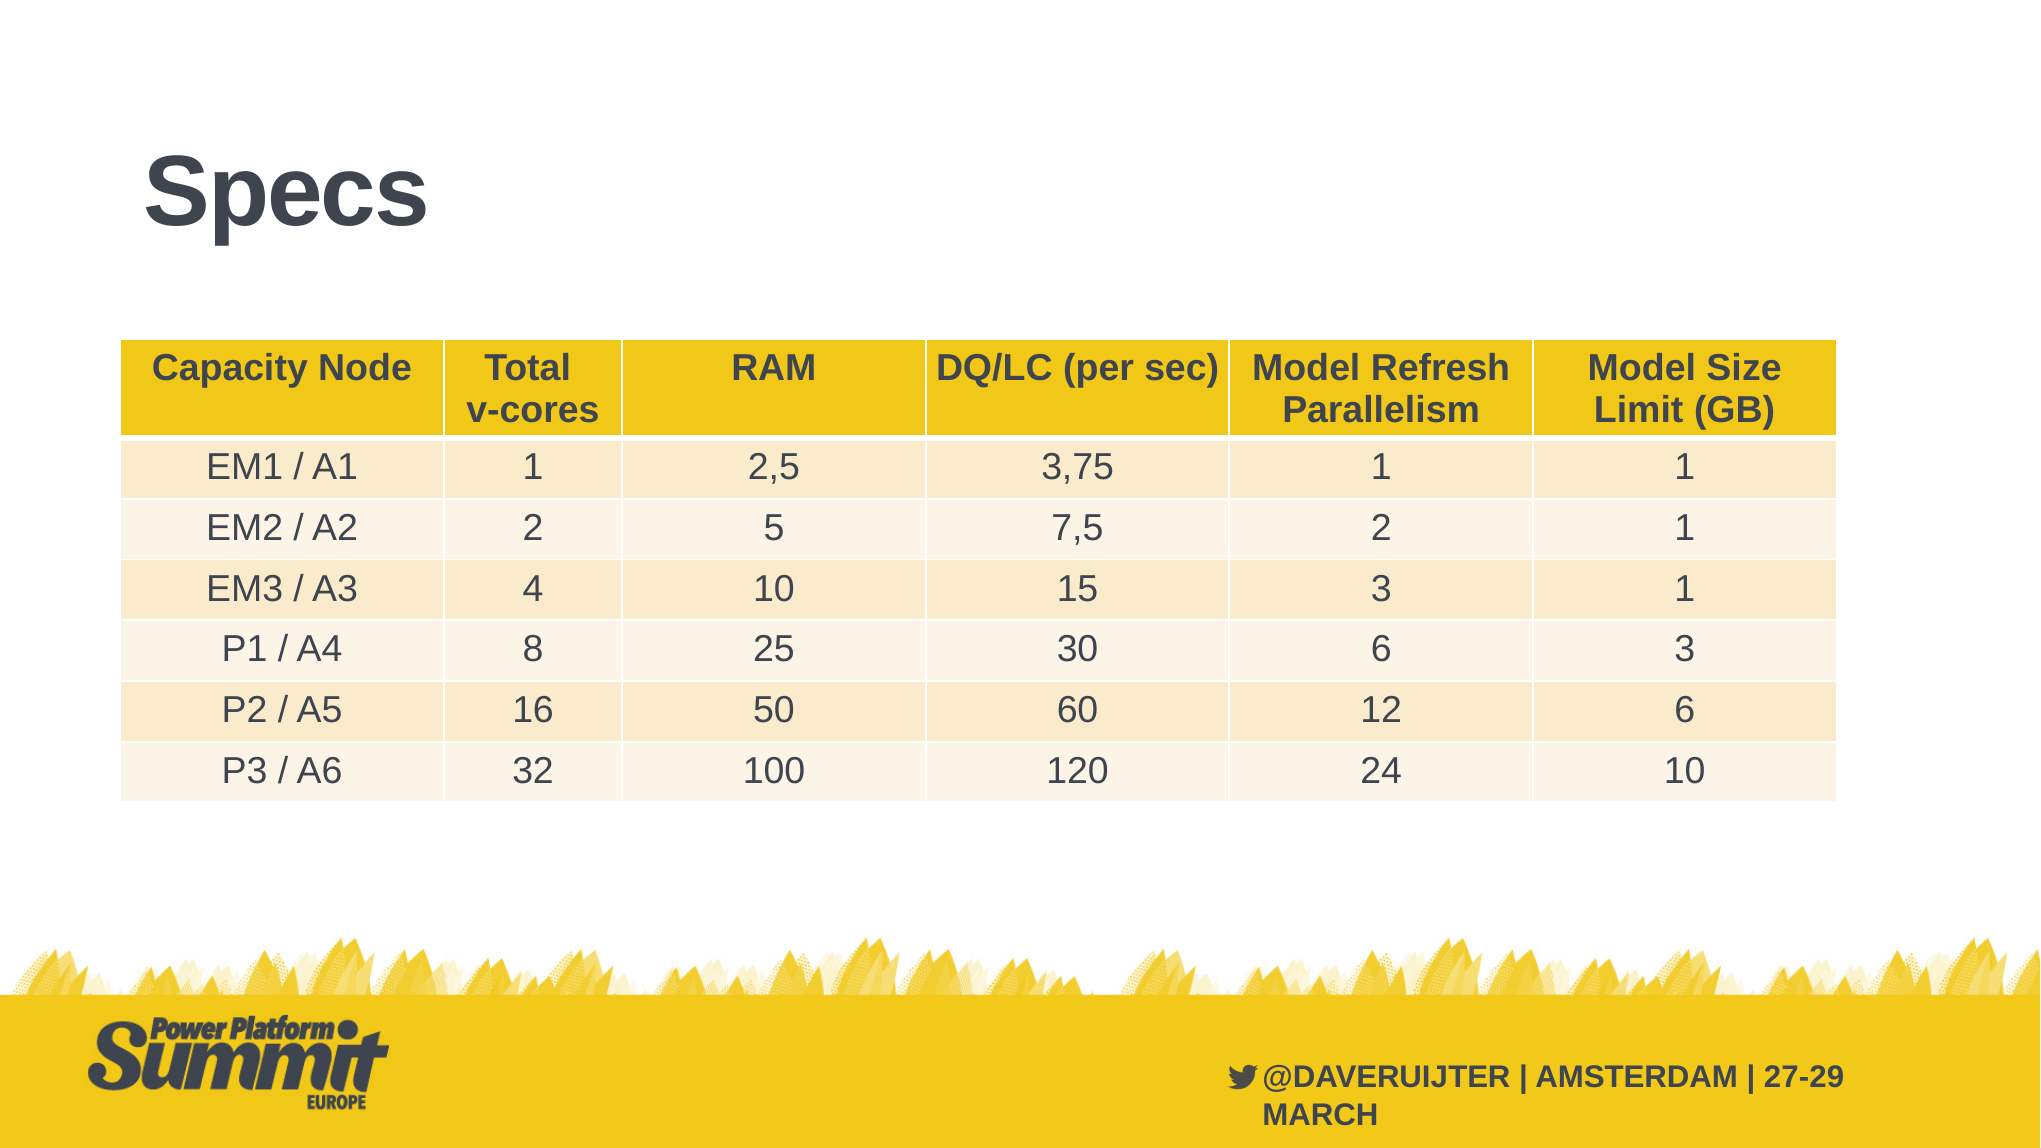

# Specs
| Capacity Node | Total v-cores | RAM | DQ/LC (per sec) | Model Refresh Parallelism | Model Size Limit (GB) |
| --- | --- | --- | --- | --- | --- |
| EM1 / A1 | 1 | 2,5 | 3,75 | 1 | 1 |
| EM2 / A2 | 2 | 5 | 7,5 | 2 | 1 |
| EM3 / A3 | 4 | 10 | 15 | 3 | 1 |
| P1 / A4 | 8 | 25 | 30 | 6 | 3 |
| P2 / A5 | 16 | 50 | 60 | 12 | 6 |
| P3 / A6 | 32 | 100 | 120 | 24 | 10 |